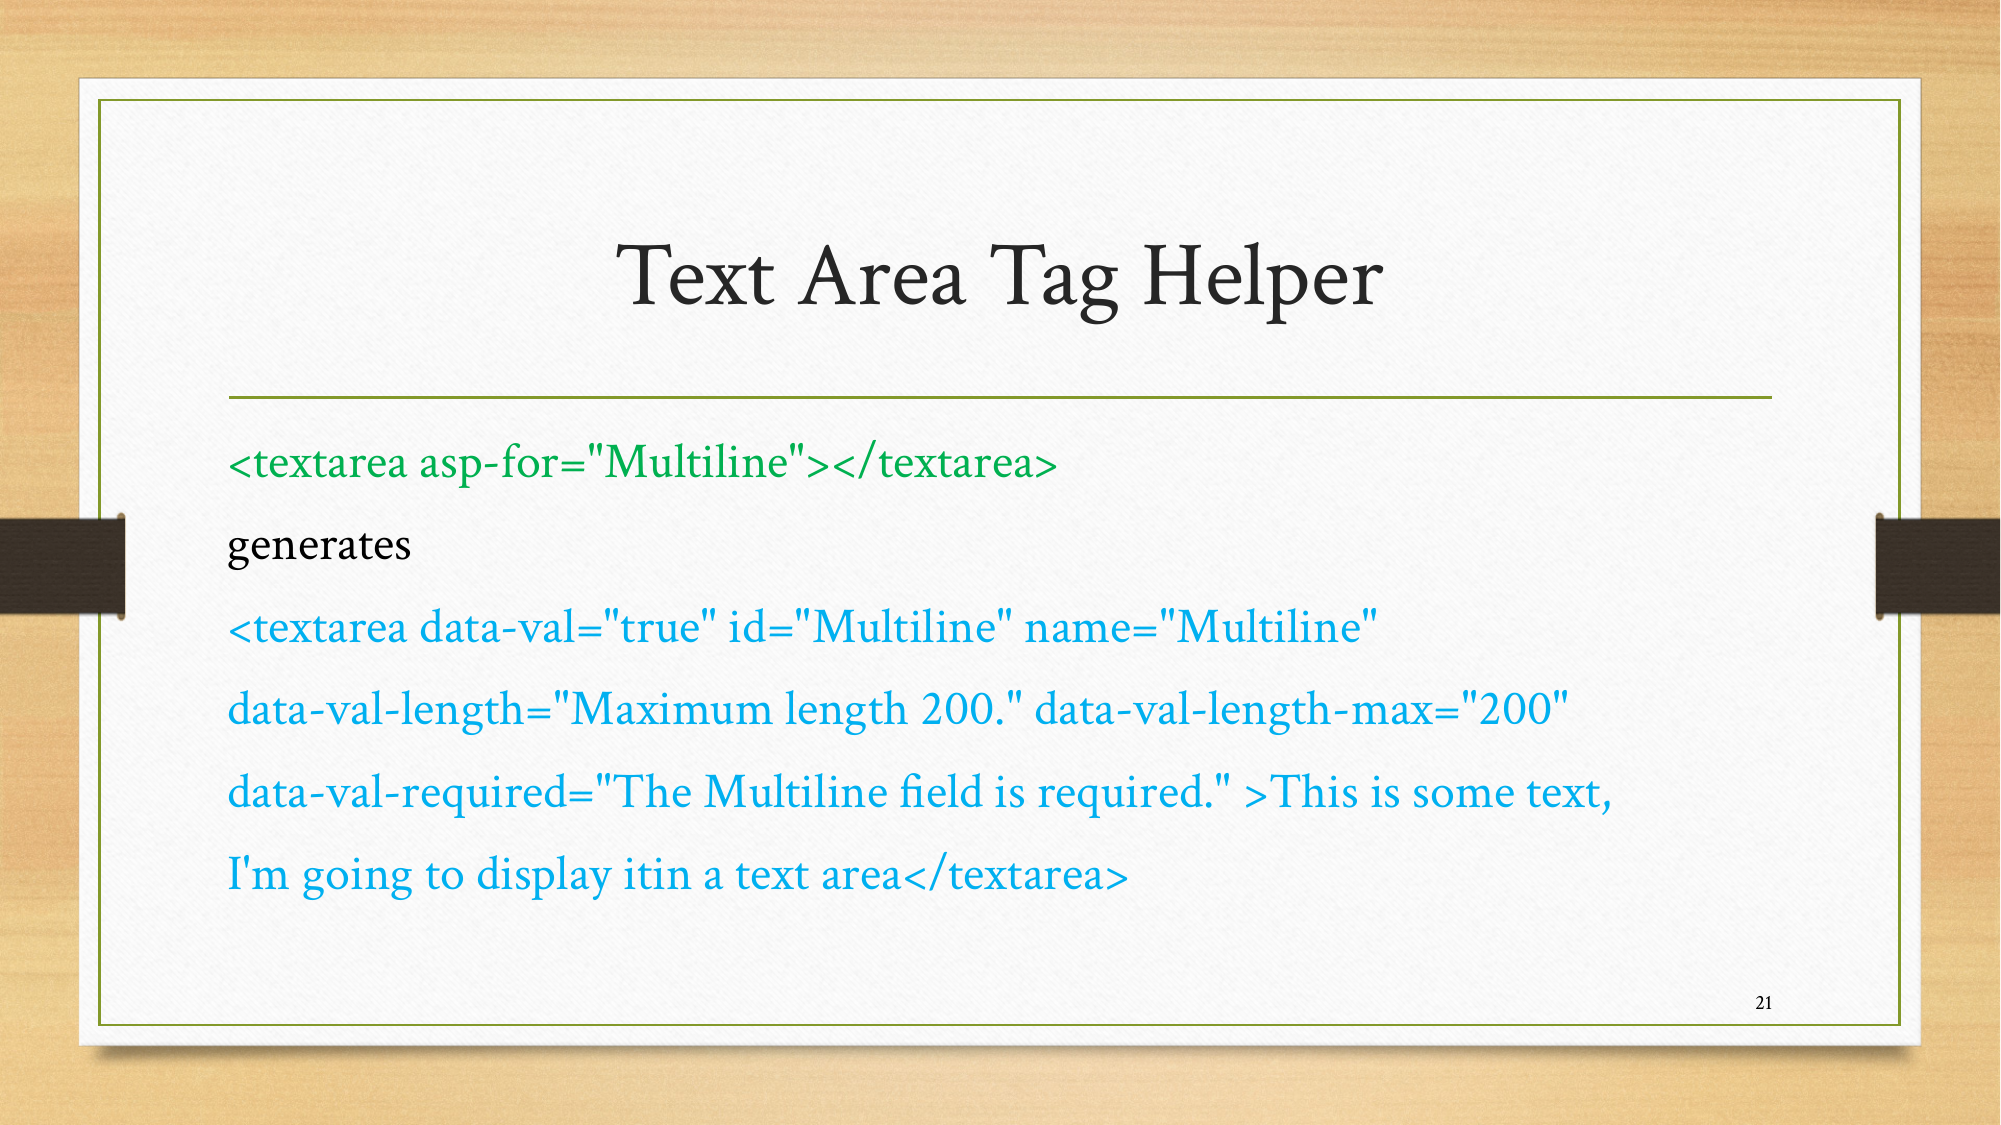

# Text Area Tag Helper
<textarea asp-for="Multiline"></textarea>
generates
<textarea data-val="true" id="Multiline" name="Multiline"
data-val-length="Maximum length 200." data-val-length-max="200"
data-val-required="The Multiline field is required." >This is some text,
I'm going to display itin a text area</textarea>
21